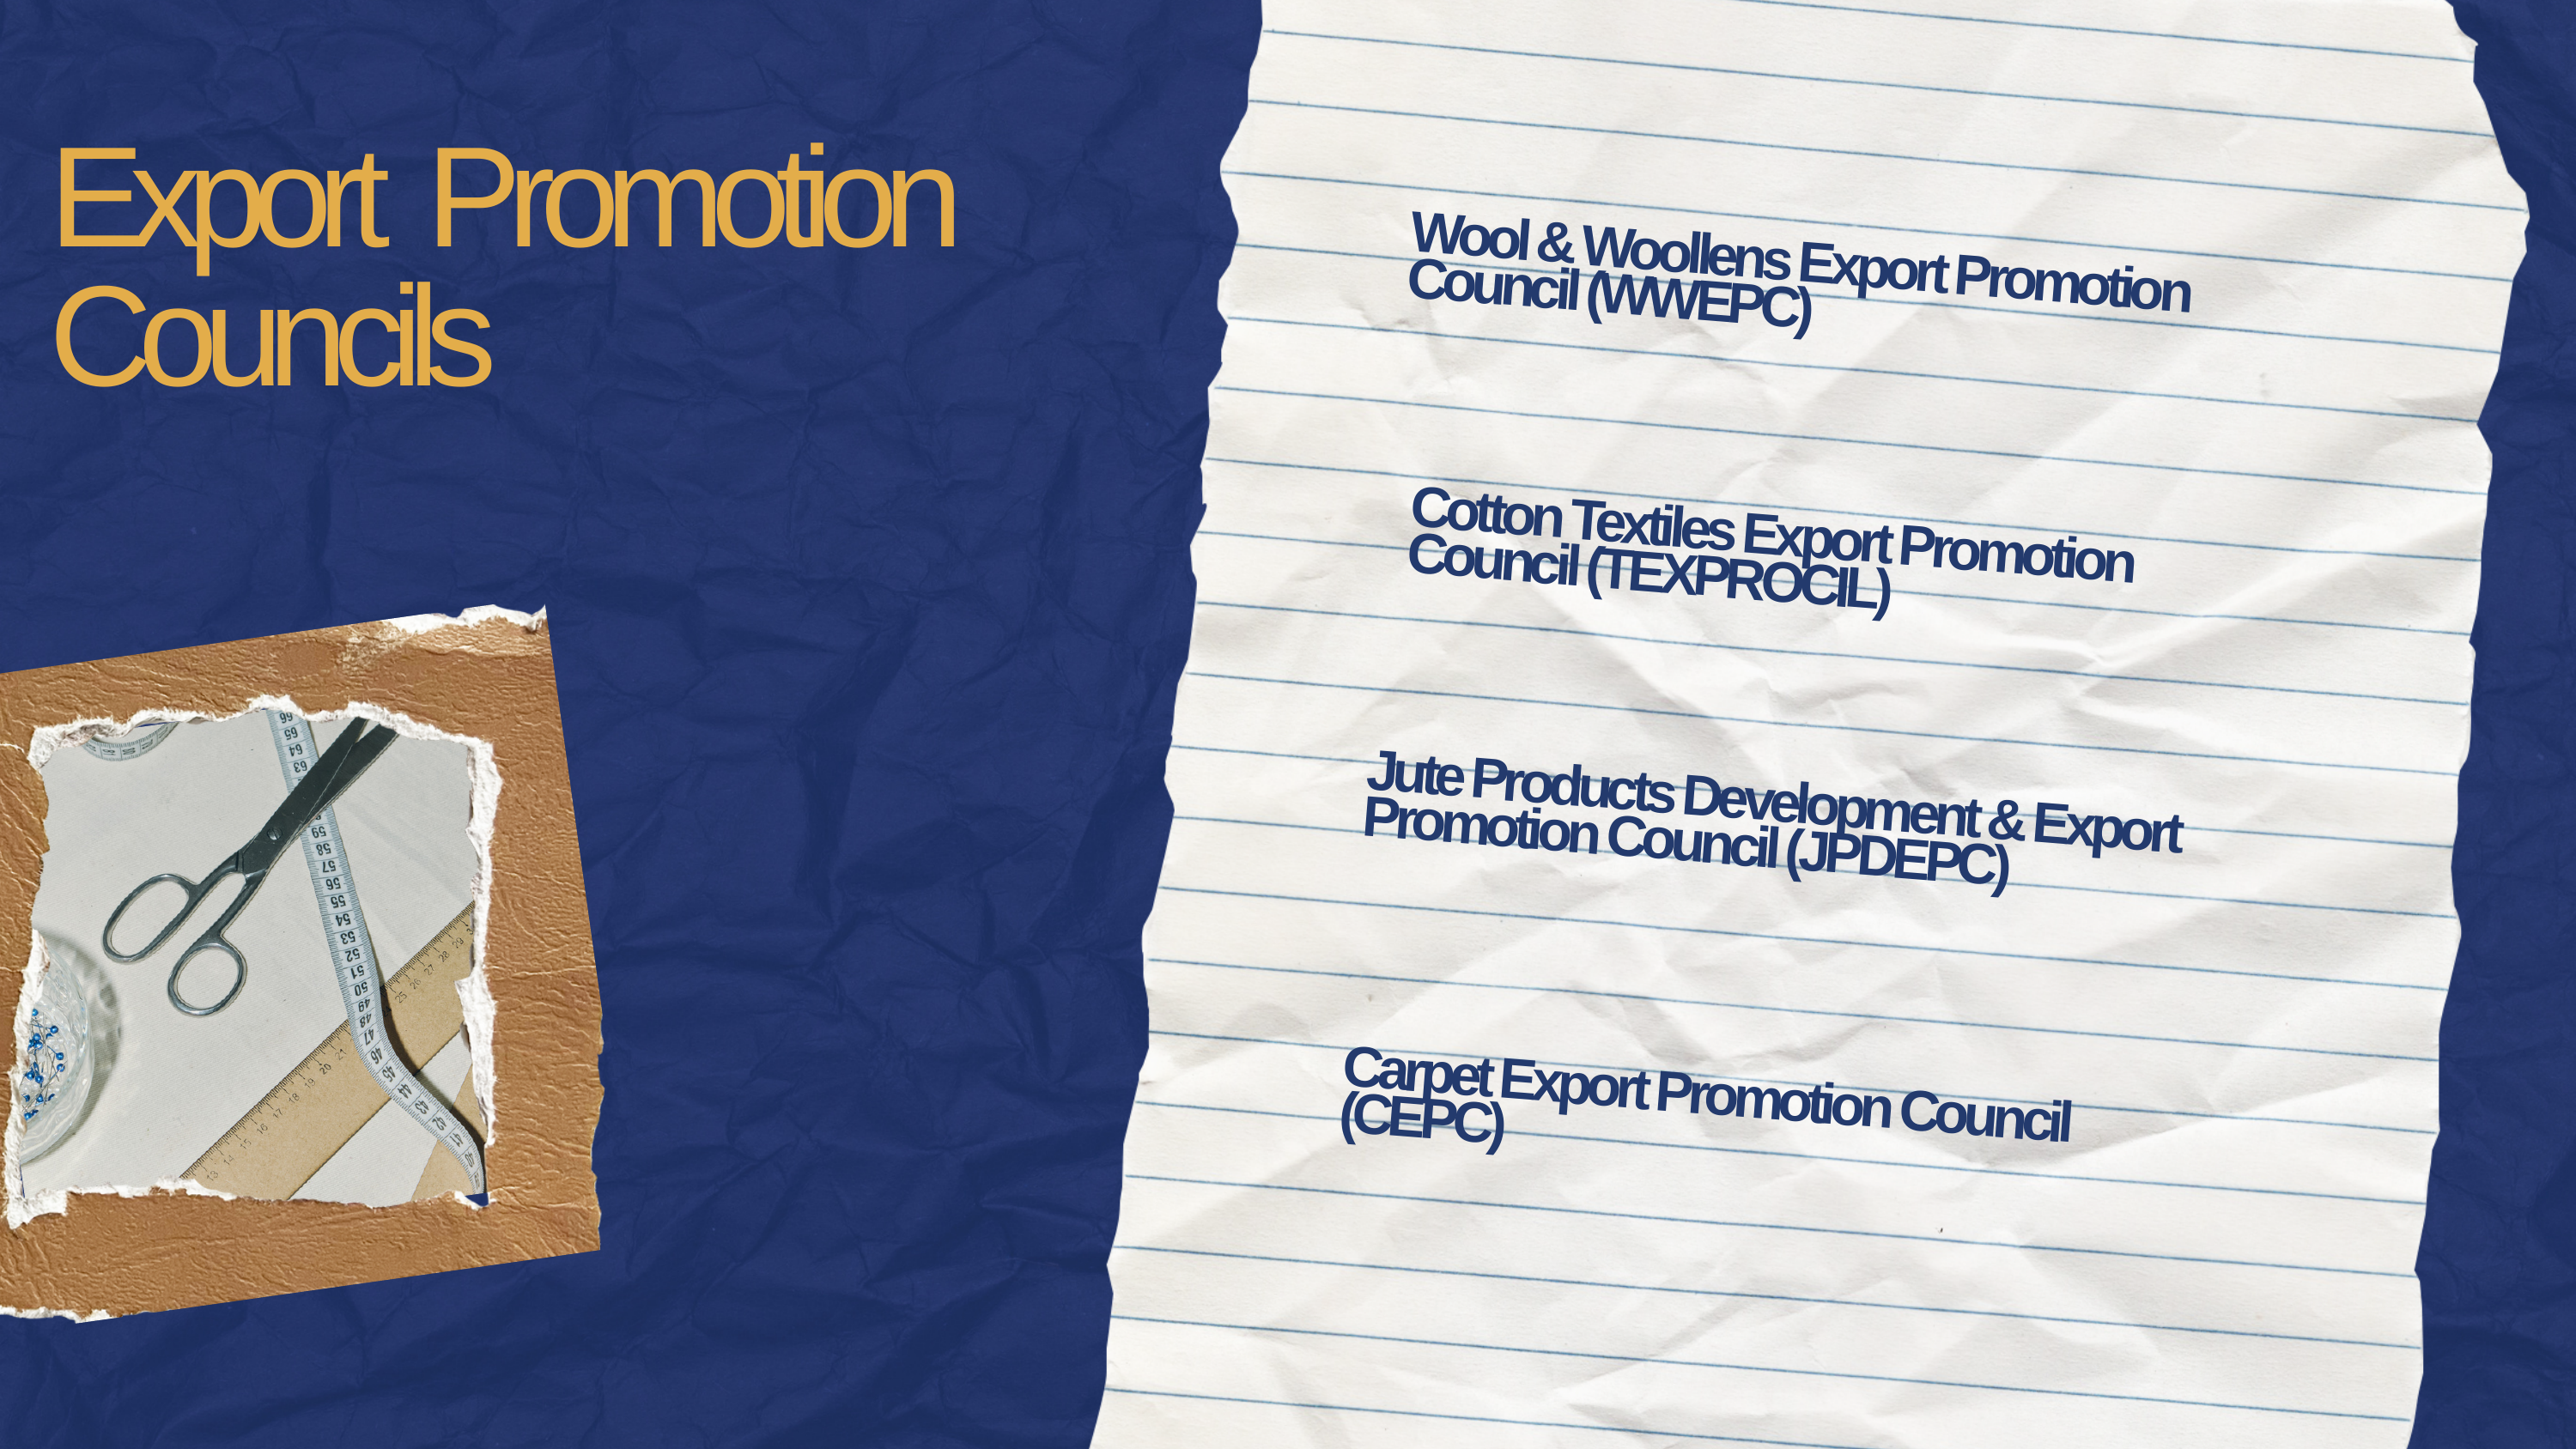

Export  Promotion Councils
Wool & Woollens Export Promotion Council (WWEPC)

Cotton Textiles Export Promotion Council (TEXPROCIL)

Jute Products Development & Export Promotion Council (JPDEPC)

Carpet Export Promotion Council (CEPC)